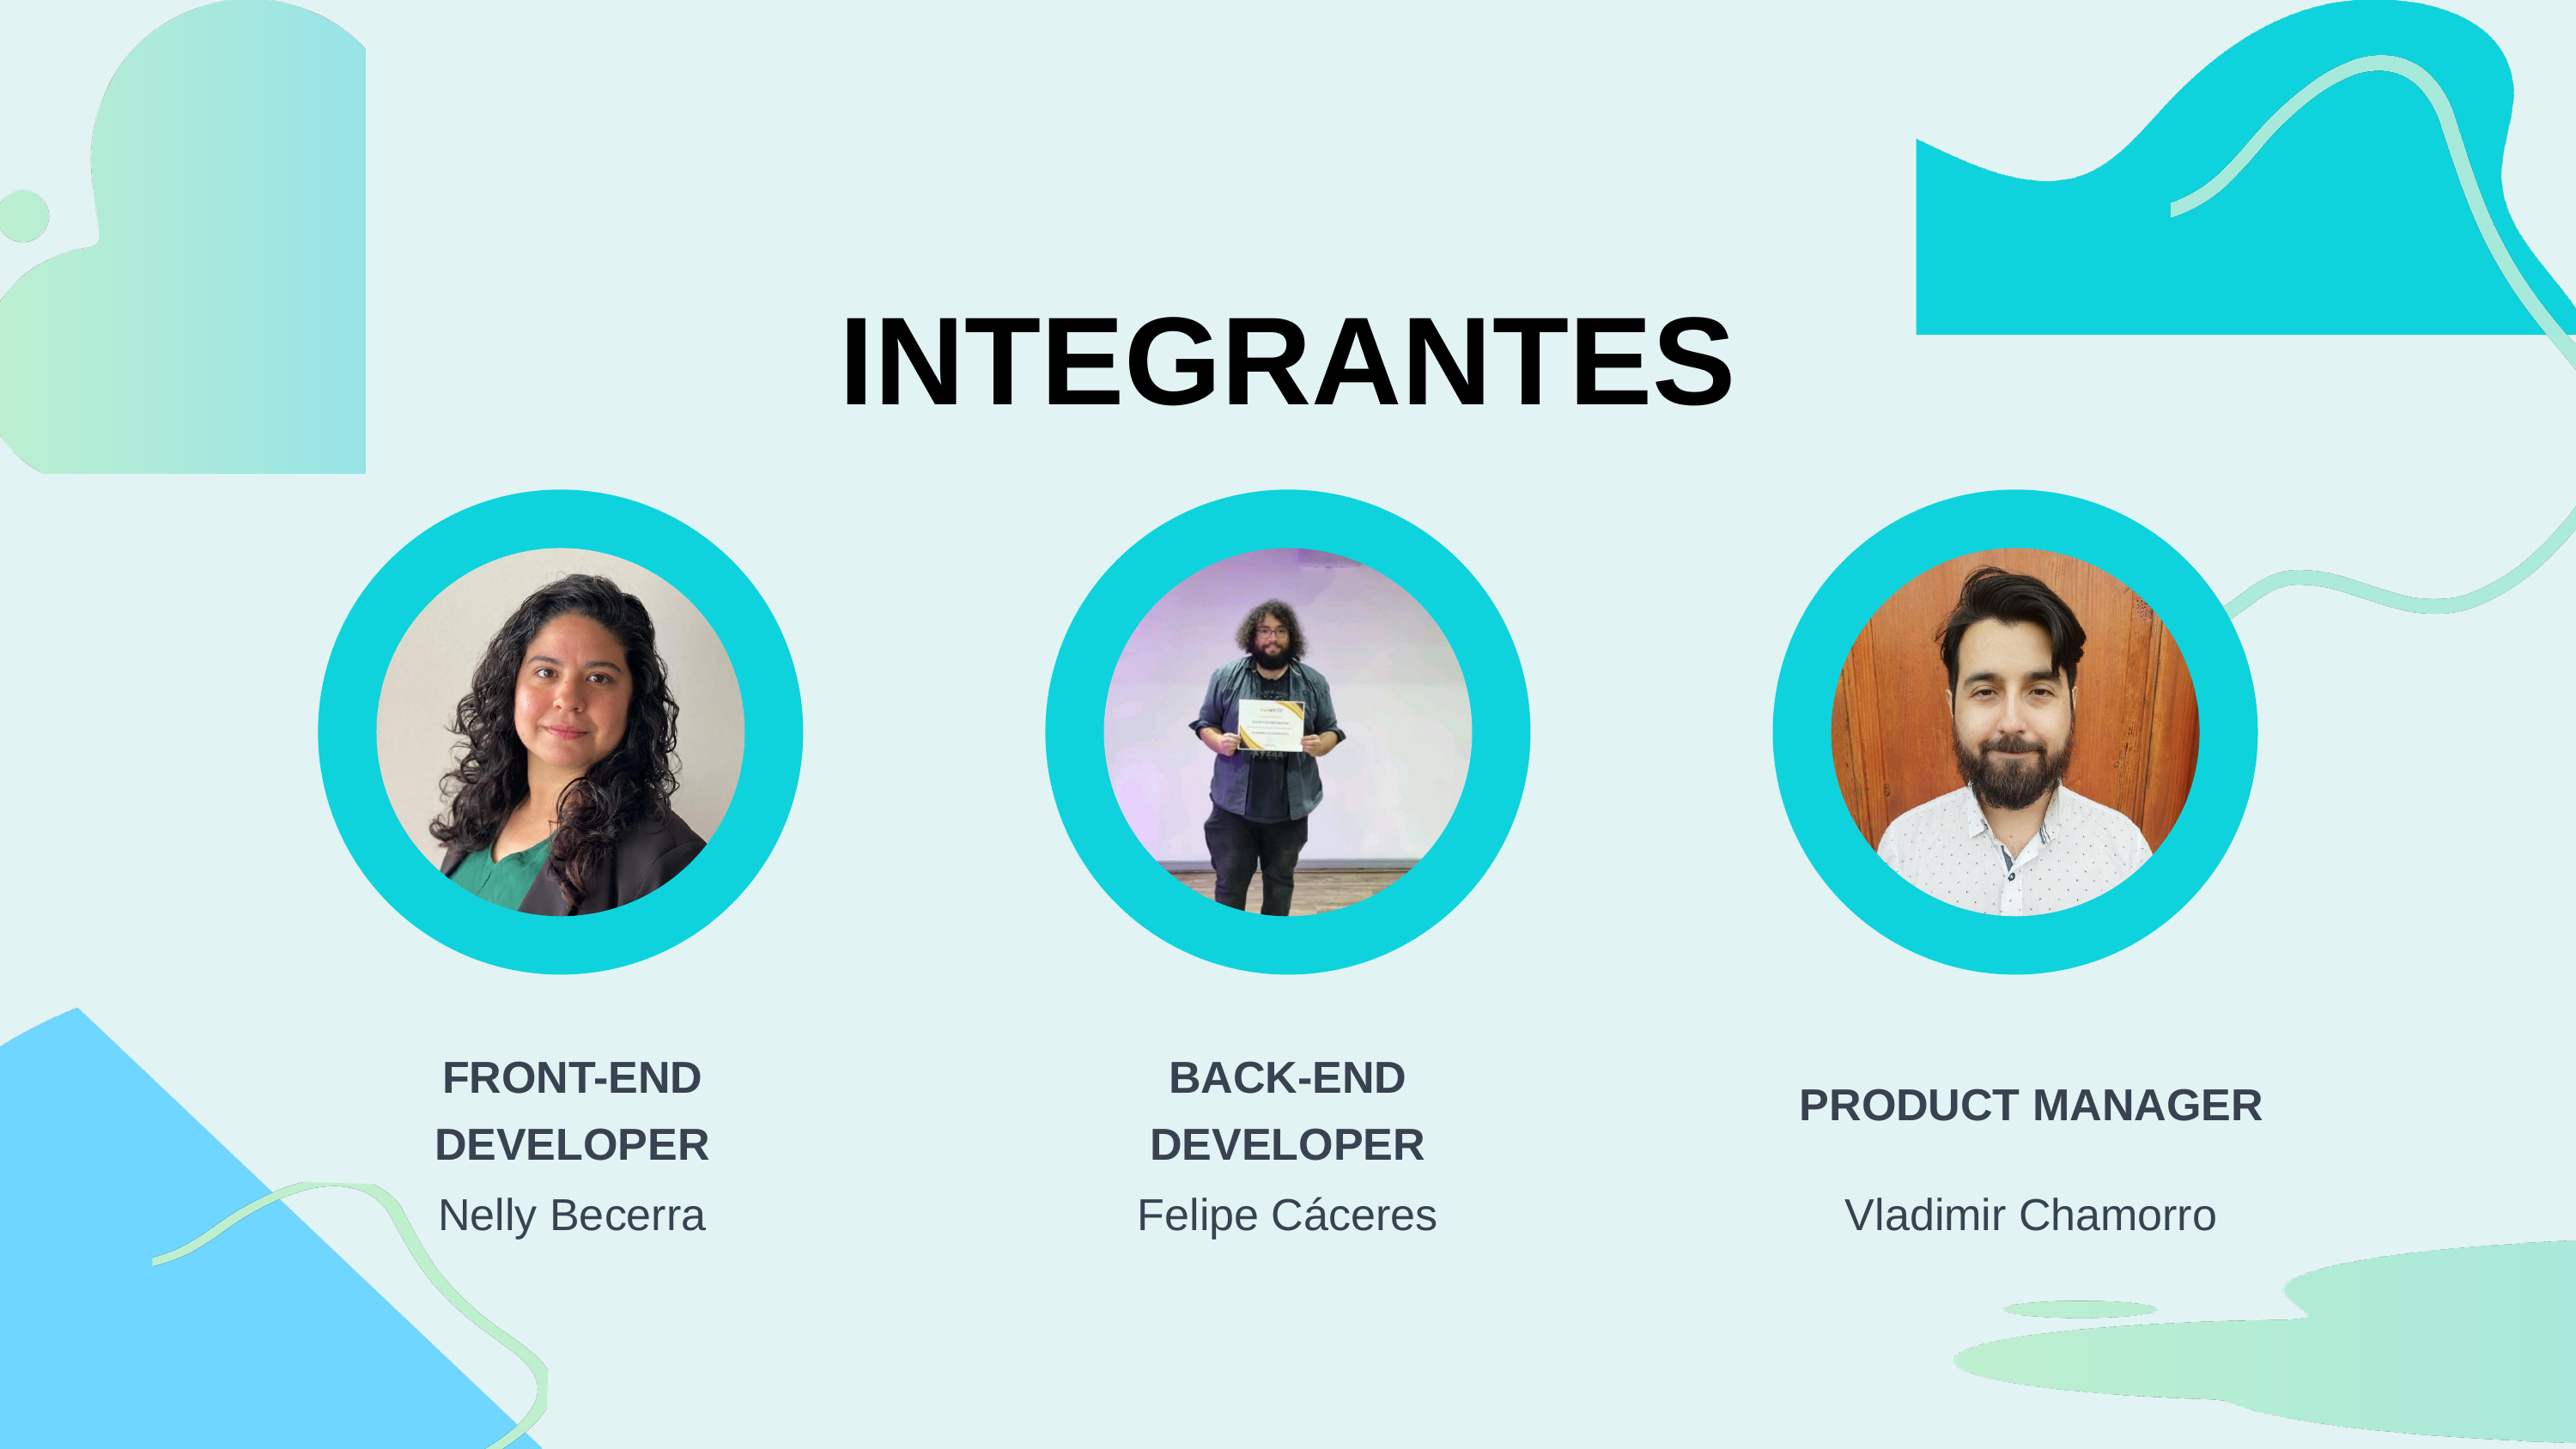

INTEGRANTES

FRONT-END
DEVELOPER
BACK-END
DEVELOPER

PRODUCT MANAGER

Nelly Becerra
Felipe Cáceres
Vladimir Chamorro